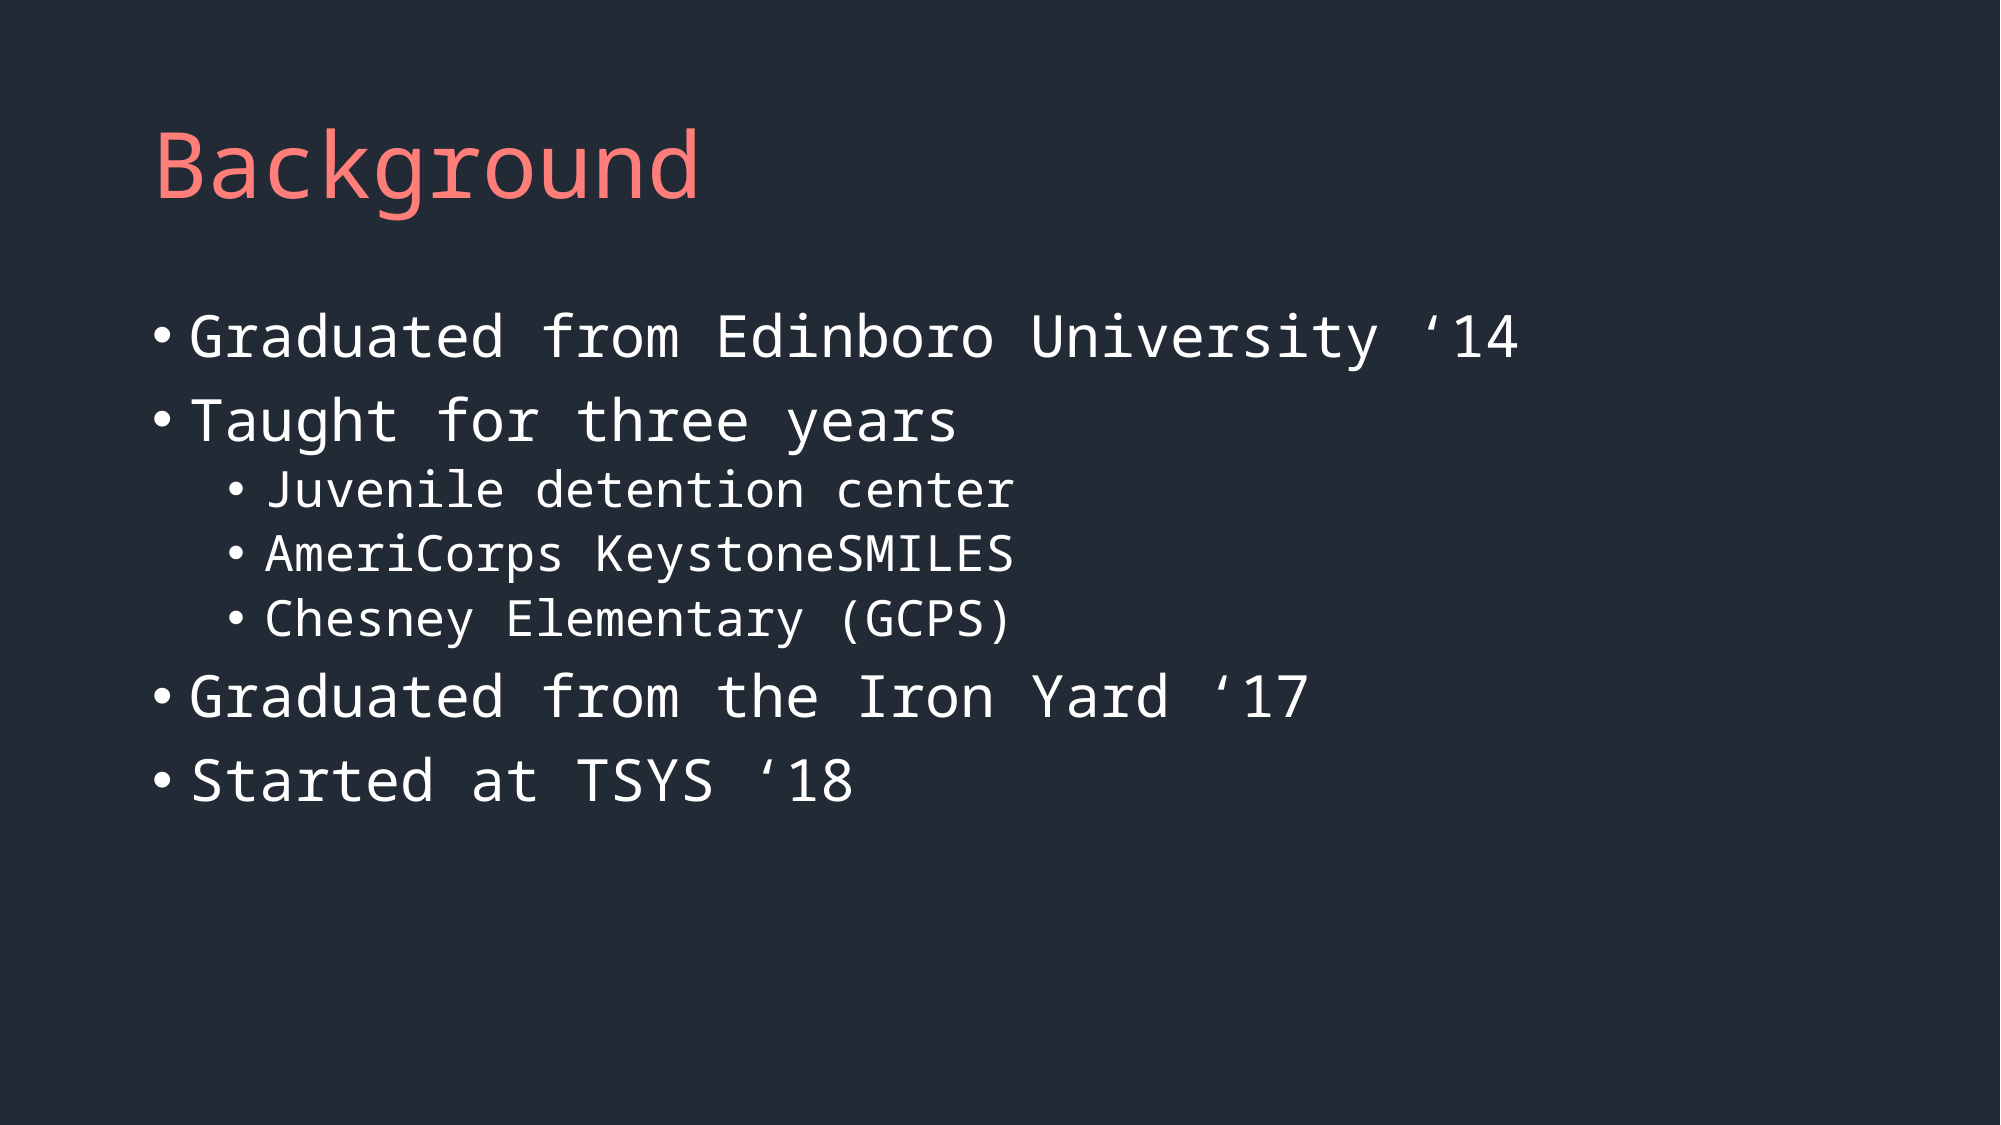

# Background
Graduated from Edinboro University ‘14
Taught for three years
Juvenile detention center
AmeriCorps KeystoneSMILES
Chesney Elementary (GCPS)
Graduated from the Iron Yard ‘17
Started at TSYS ‘18